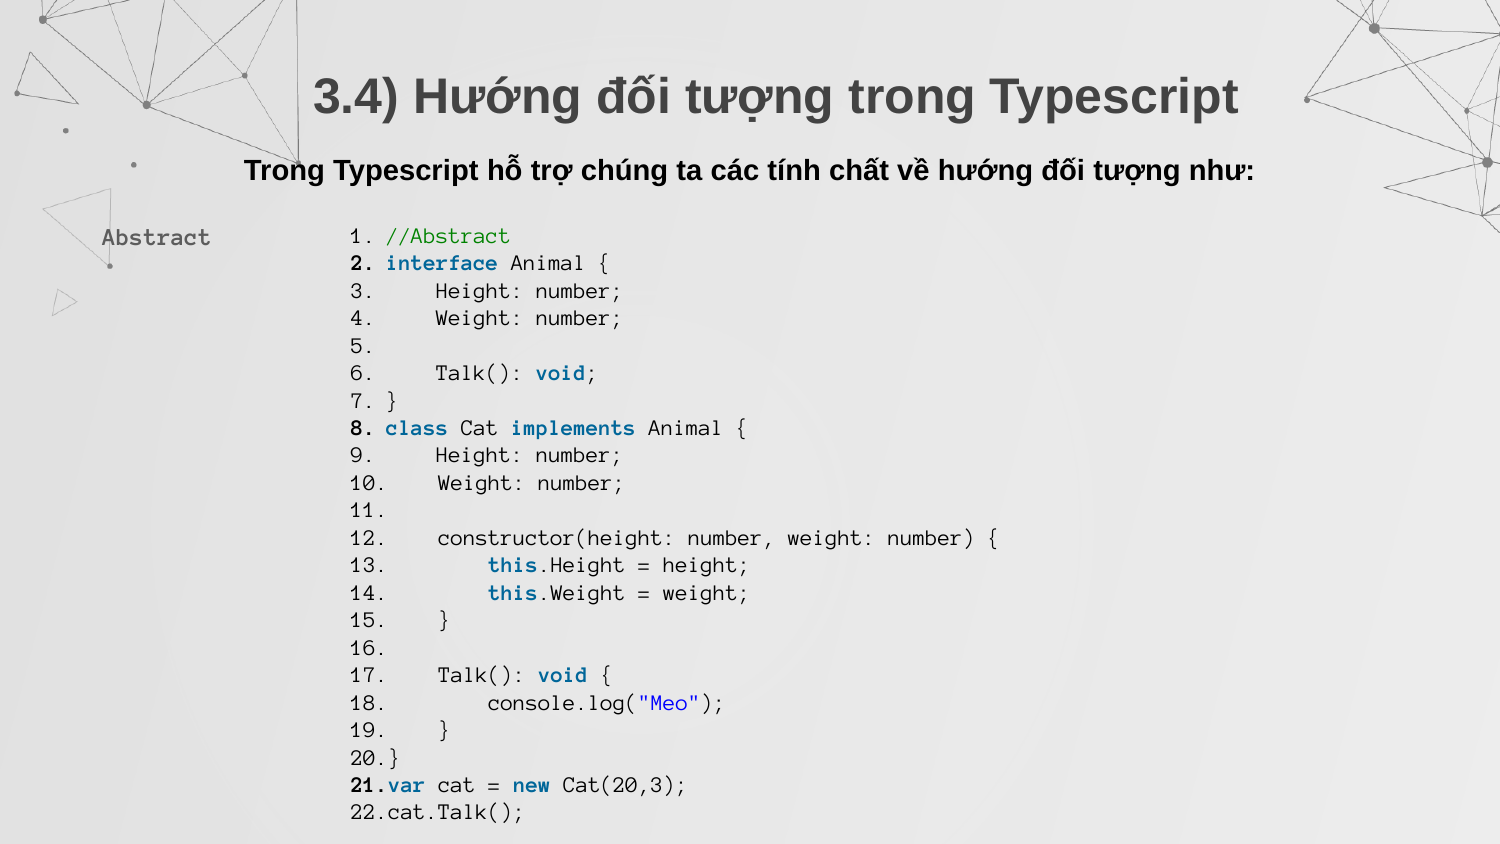

# 3.4) Hướng đối tượng trong Typescript
Trong Typescript hỗ trợ chúng ta các tính chất về hướng đối tượng như:
Abstract
//Abstract
interface Animal {
    Height: number;
    Weight: number;

    Talk(): void;
}
class Cat implements Animal {
    Height: number;
    Weight: number;

    constructor(height: number, weight: number) {
        this.Height = height;
        this.Weight = weight;
    }

    Talk(): void {
        console.log("Meo");
    }
}
var cat = new Cat(20,3);
cat.Talk();